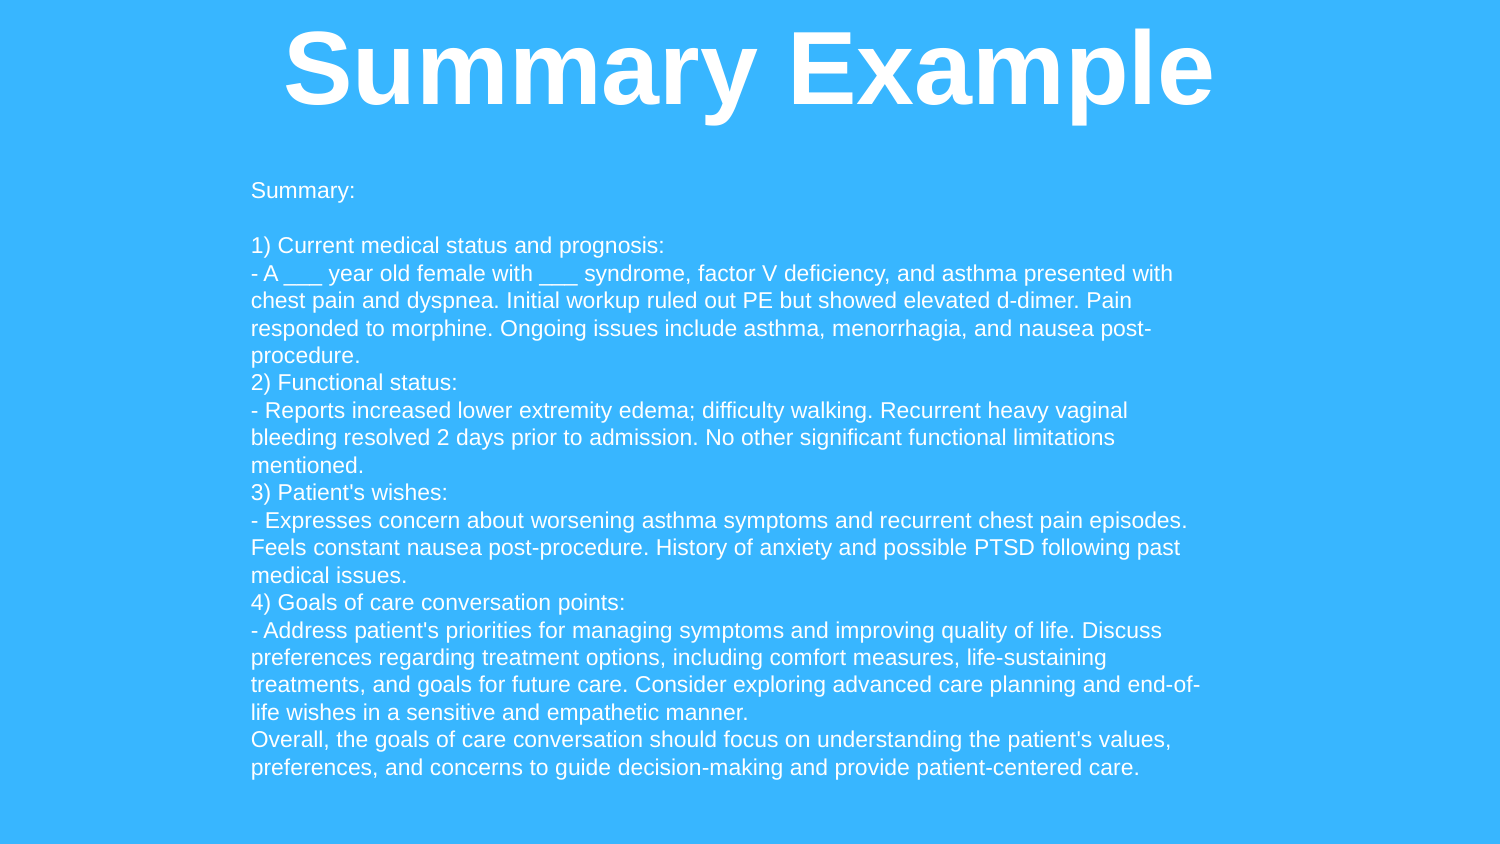

Summary Example
Summary:

1) Current medical status and prognosis:
- A ___ year old female with ___ syndrome, factor V deficiency, and asthma presented with chest pain and dyspnea. Initial workup ruled out PE but showed elevated d-dimer. Pain responded to morphine. Ongoing issues include asthma, menorrhagia, and nausea post-procedure.
2) Functional status:
- Reports increased lower extremity edema; difficulty walking. Recurrent heavy vaginal bleeding resolved 2 days prior to admission. No other significant functional limitations mentioned.
3) Patient's wishes:
- Expresses concern about worsening asthma symptoms and recurrent chest pain episodes. Feels constant nausea post-procedure. History of anxiety and possible PTSD following past medical issues.
4) Goals of care conversation points:
- Address patient's priorities for managing symptoms and improving quality of life. Discuss preferences regarding treatment options, including comfort measures, life-sustaining treatments, and goals for future care. Consider exploring advanced care planning and end-of-life wishes in a sensitive and empathetic manner.
Overall, the goals of care conversation should focus on understanding the patient's values, preferences, and concerns to guide decision-making and provide patient-centered care.